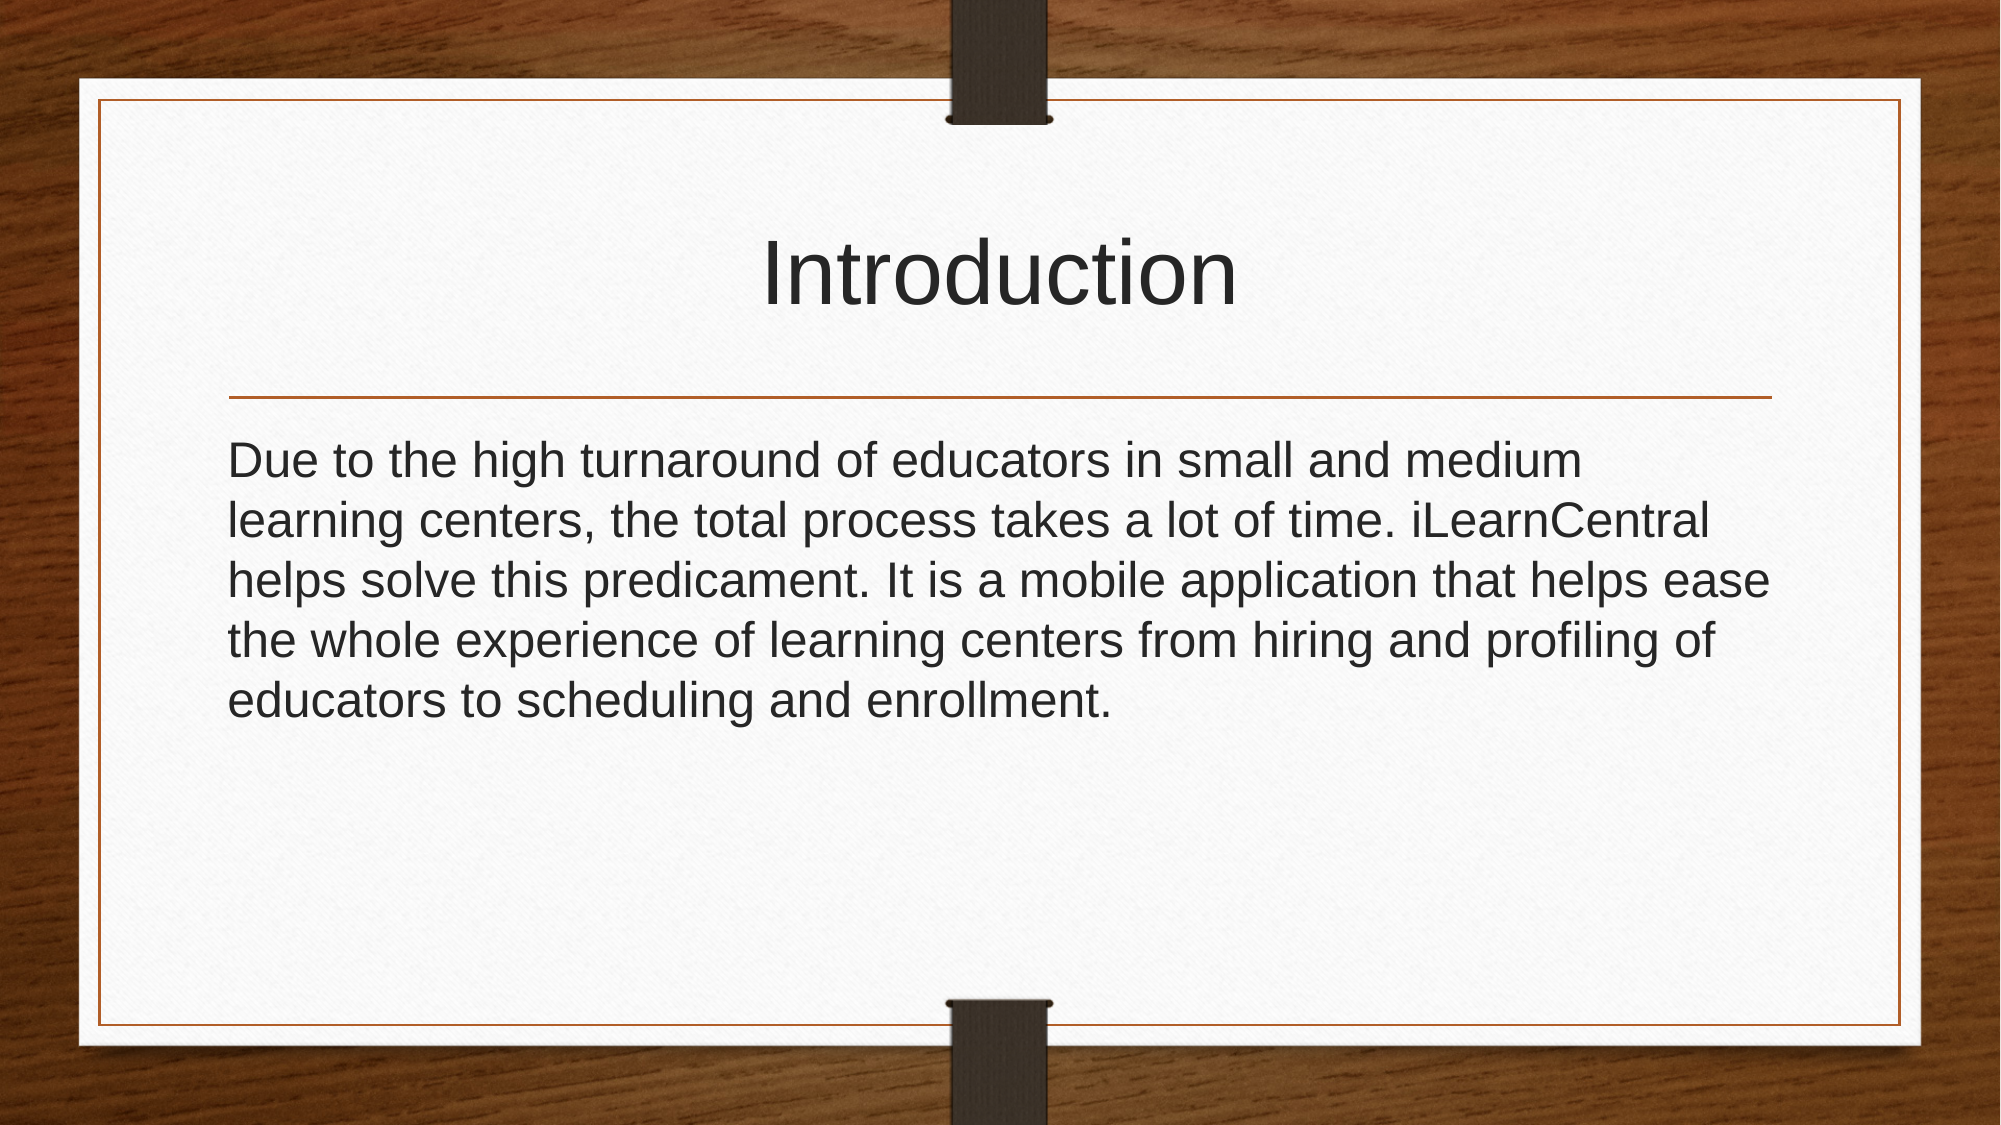

# Introduction
Due to the high turnaround of educators in small and medium learning centers, the total process takes a lot of time. iLearnCentral helps solve this predicament. It is a mobile application that helps ease the whole experience of learning centers from hiring and profiling of educators to scheduling and enrollment.